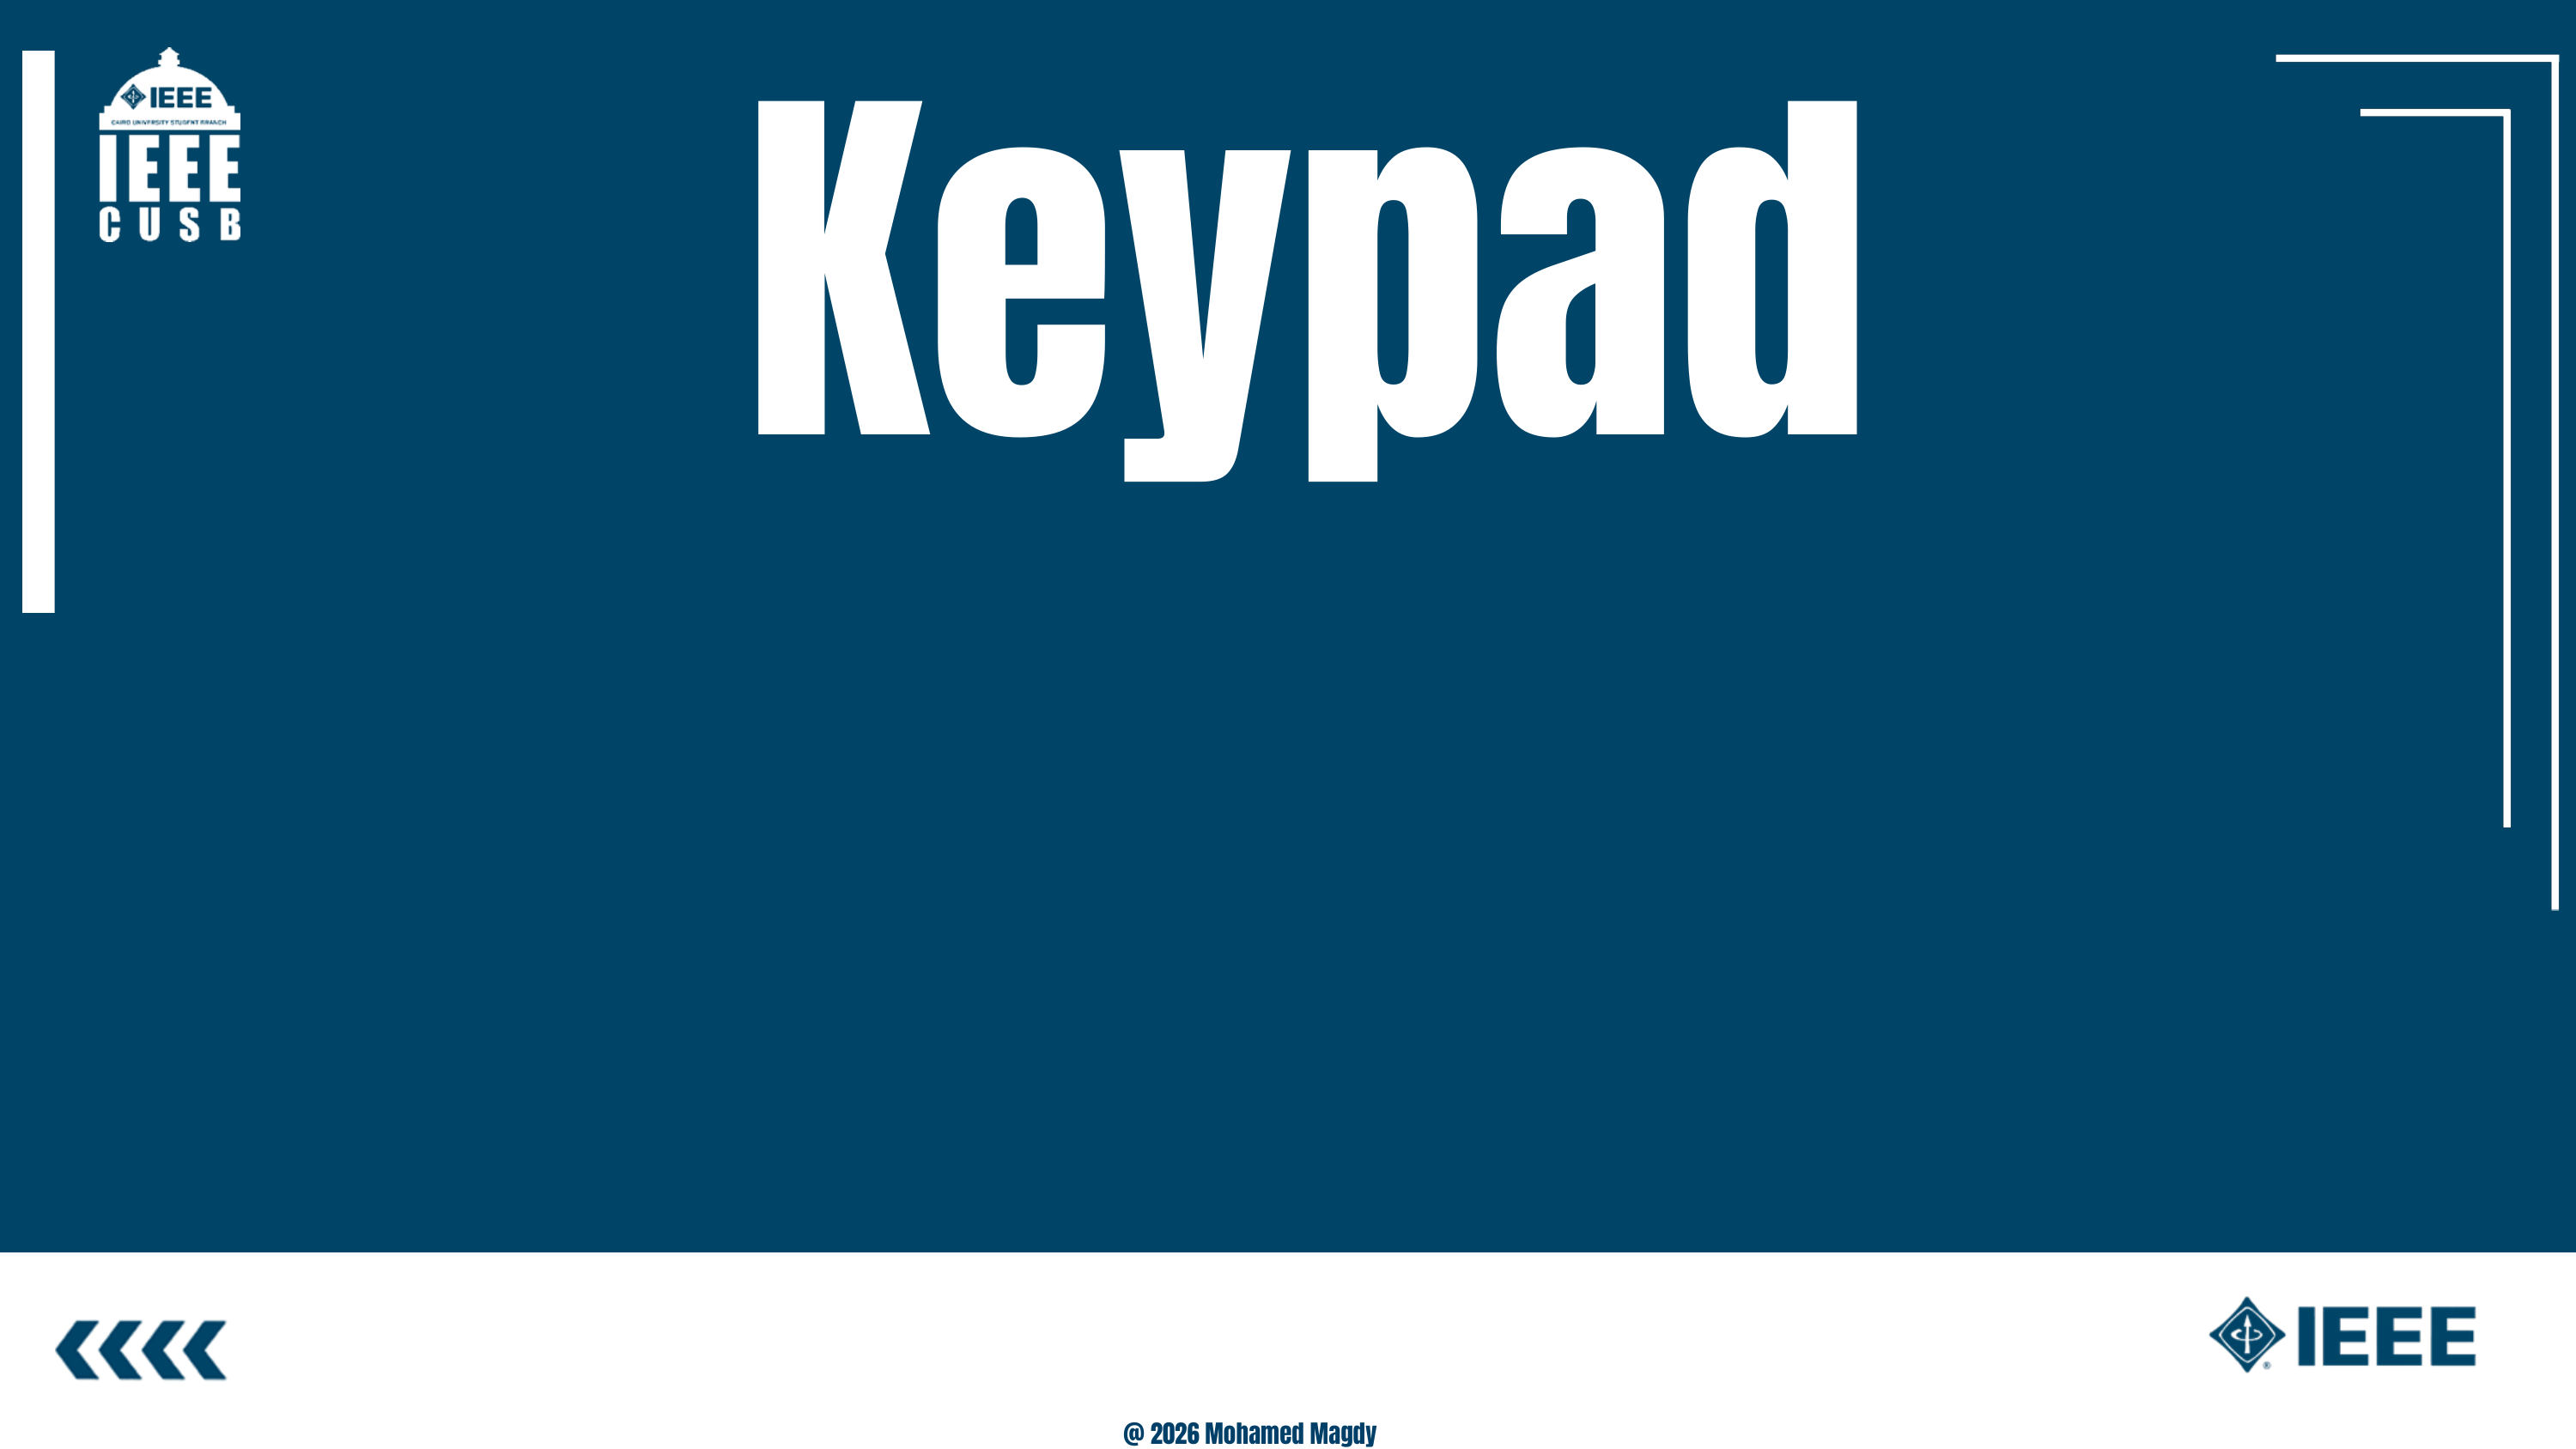

Keypad

@ 2026 Mohamed Magdy
@ 2026 Mohamed Magdy